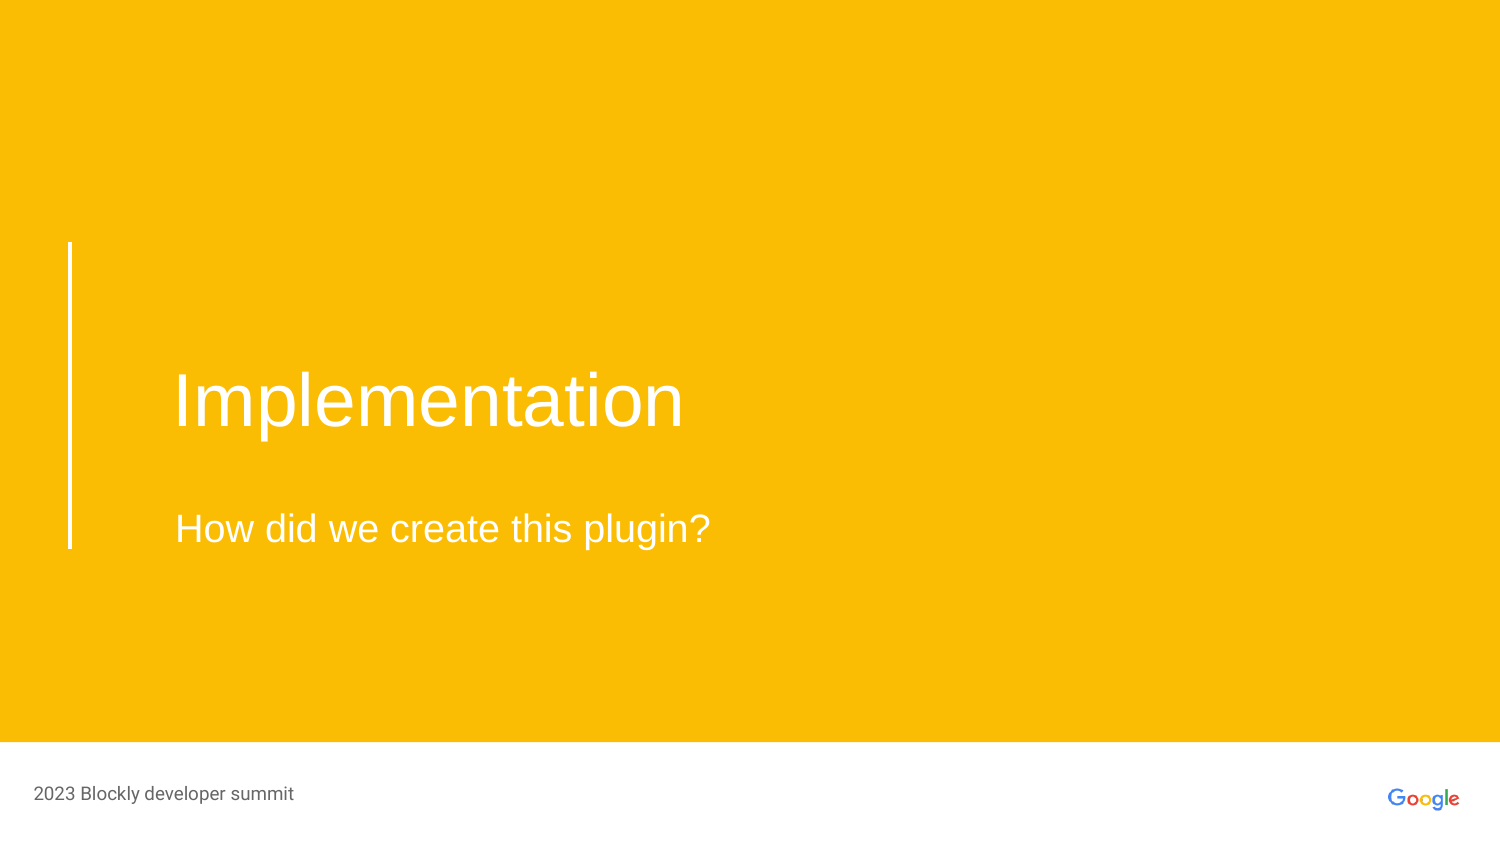

# Implementation
How did we create this plugin?